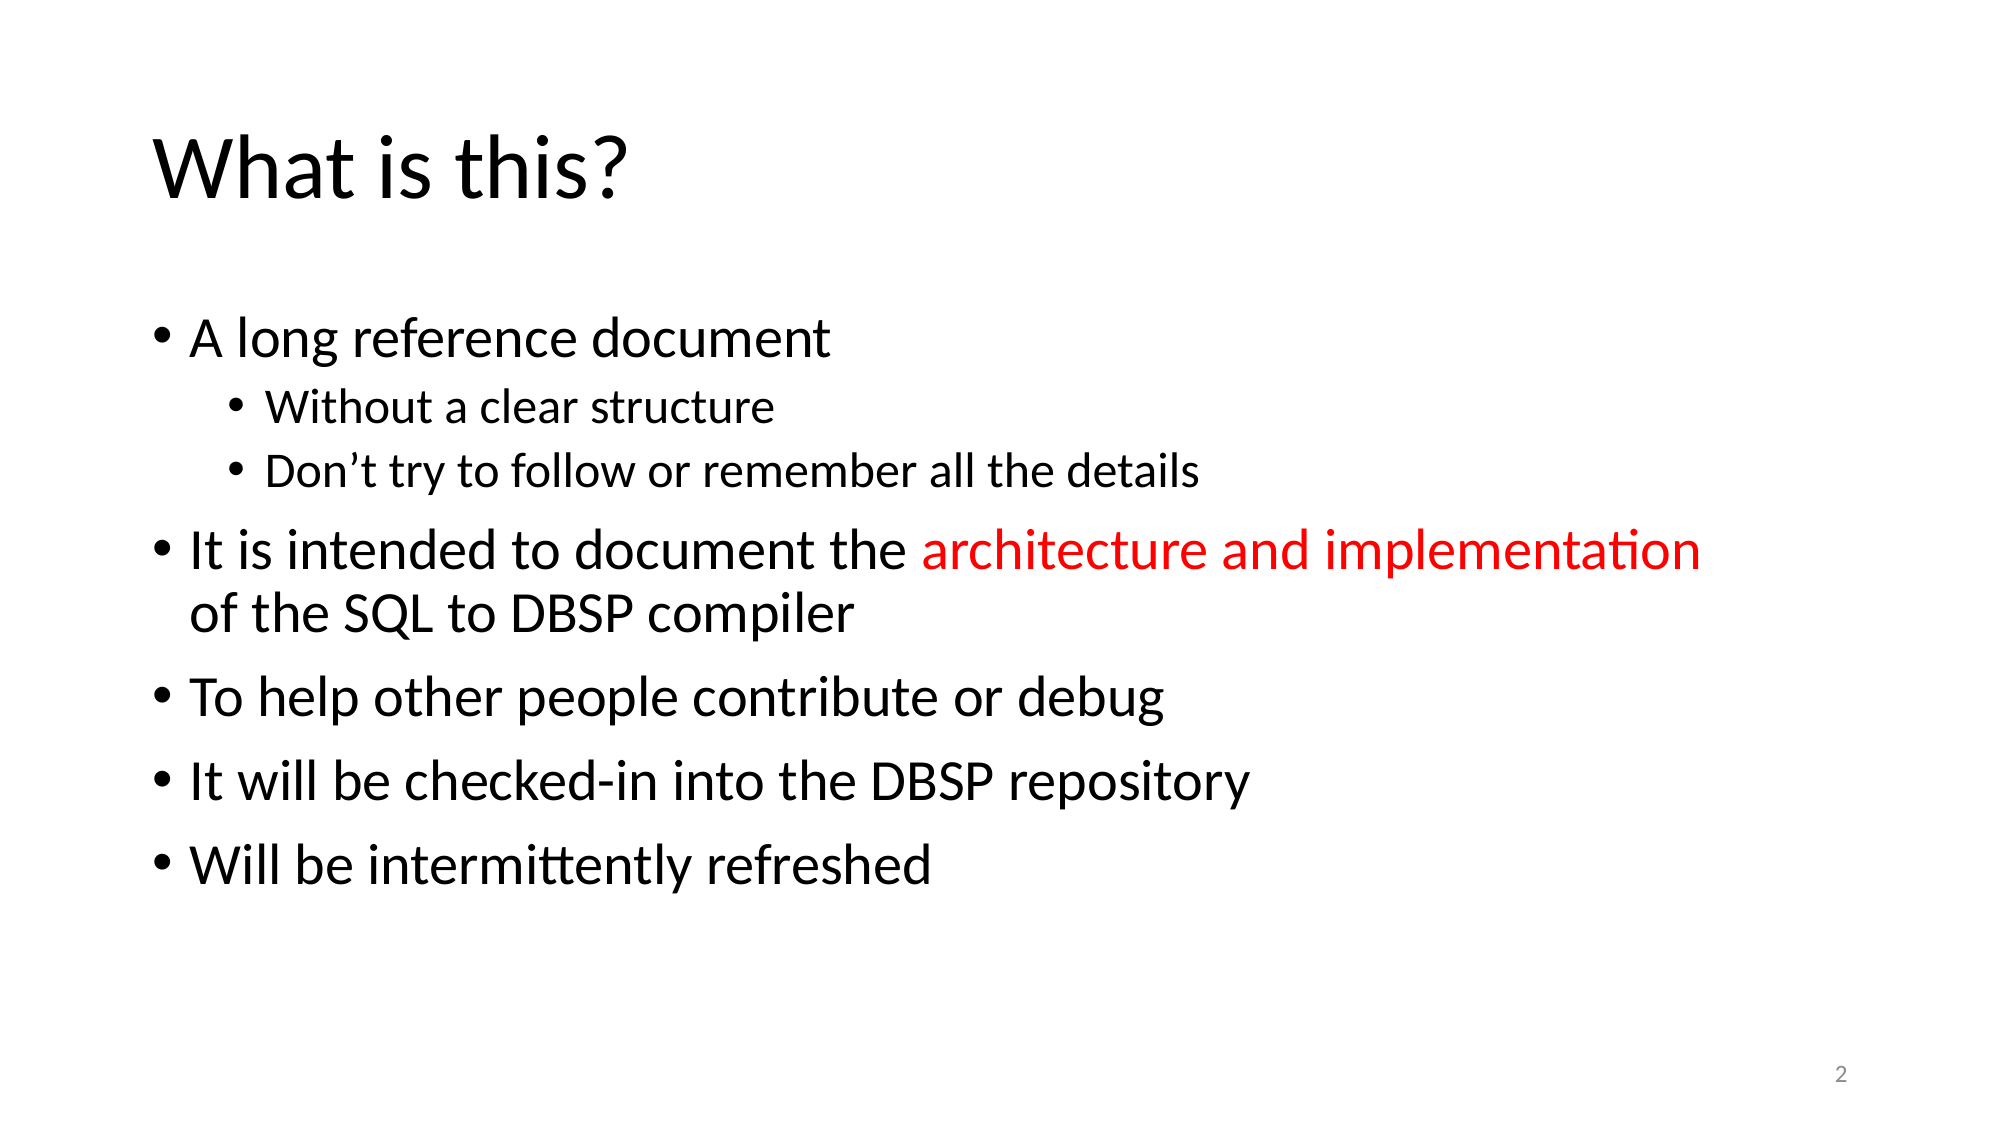

# What is this?
A long reference document
Without a clear structure
Don’t try to follow or remember all the details
It is intended to document the architecture and implementation
of the SQL to DBSP compiler
To help other people contribute or debug
It will be checked-in into the DBSP repository
Will be intermittently refreshed
2